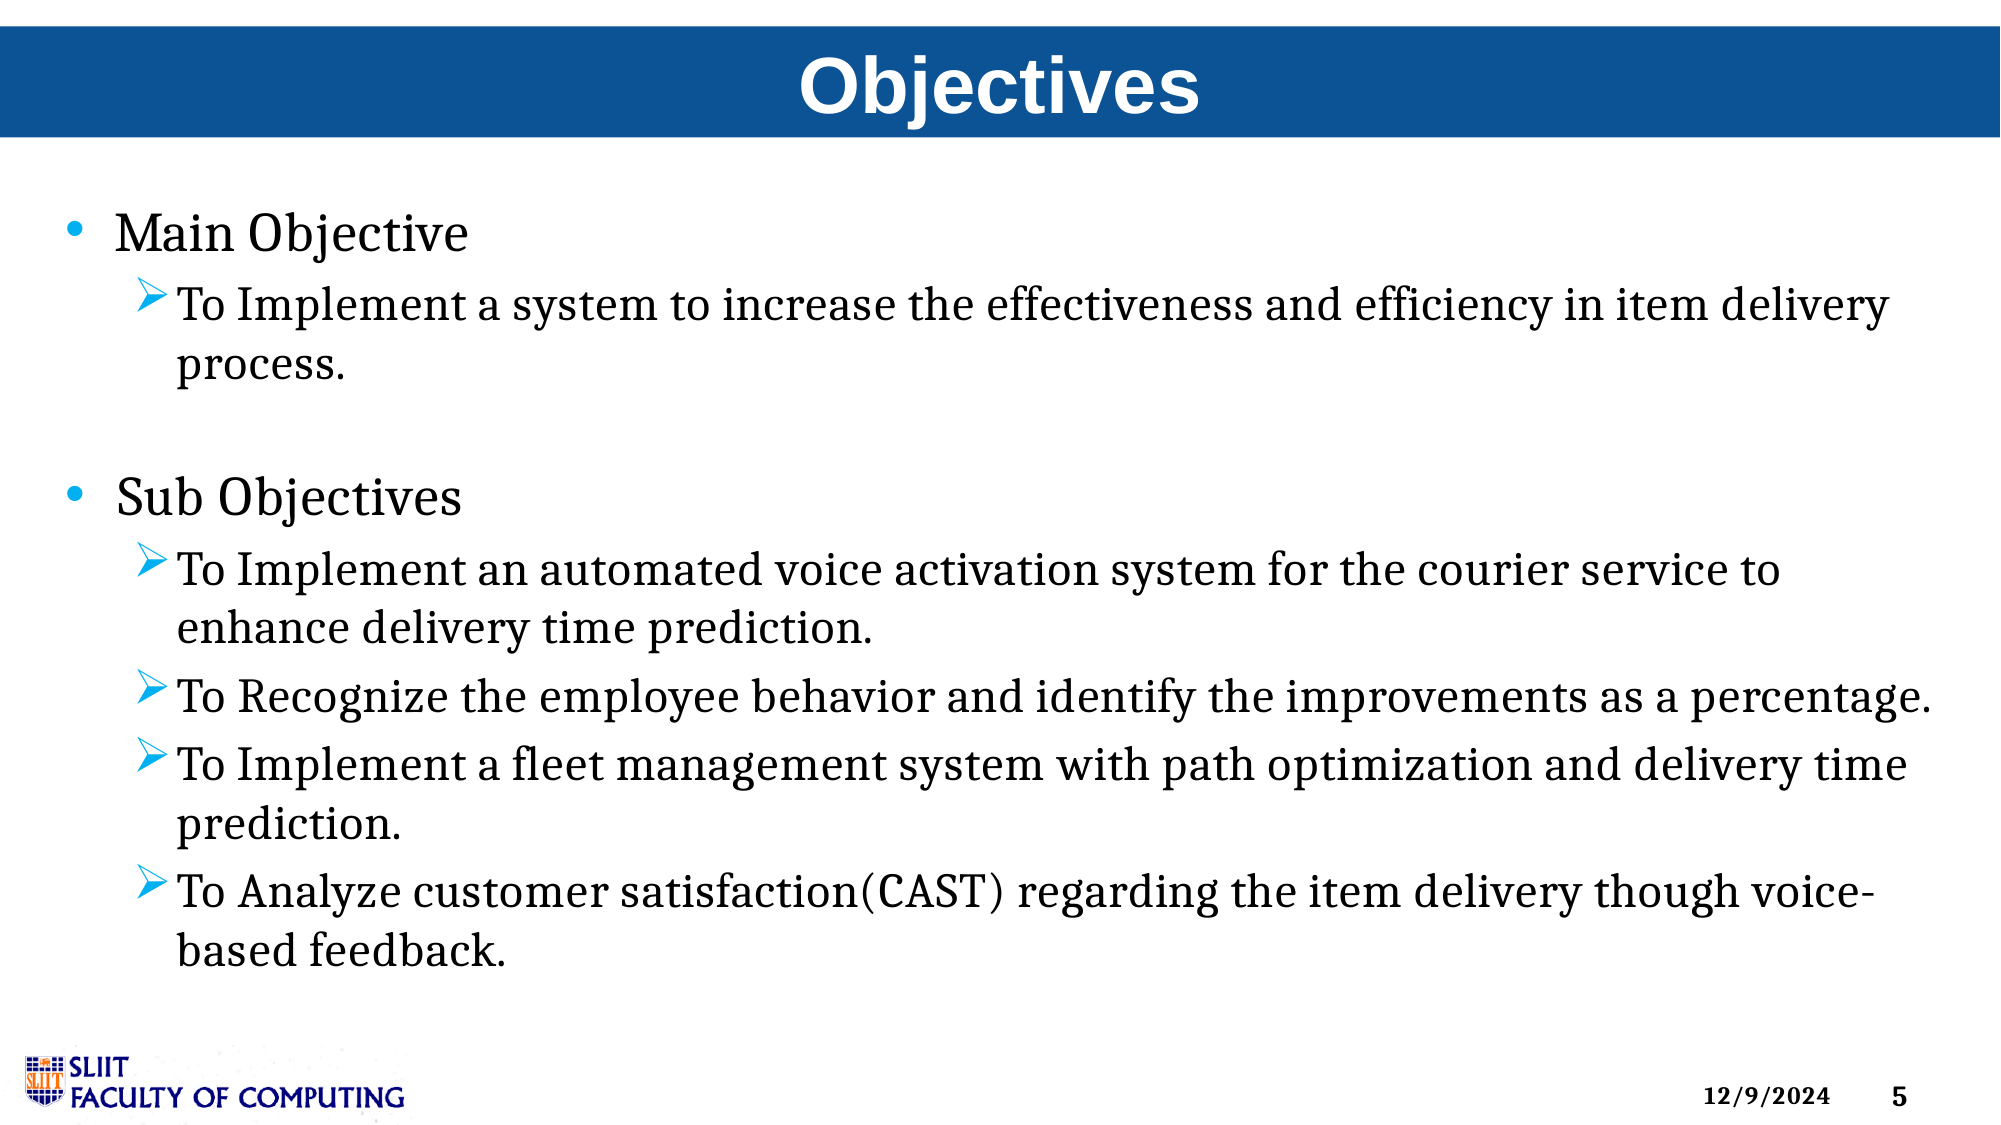

Objectives
Main Objective
To Implement a system to increase the effectiveness and efficiency in item delivery process.
Sub Objectives
To Implement an automated voice activation system for the courier service to enhance delivery time prediction.
To Recognize the employee behavior and identify the improvements as a percentage.
To Implement a fleet management system with path optimization and delivery time prediction.
To Analyze customer satisfaction(CAST) regarding the item delivery though voice-based feedback.